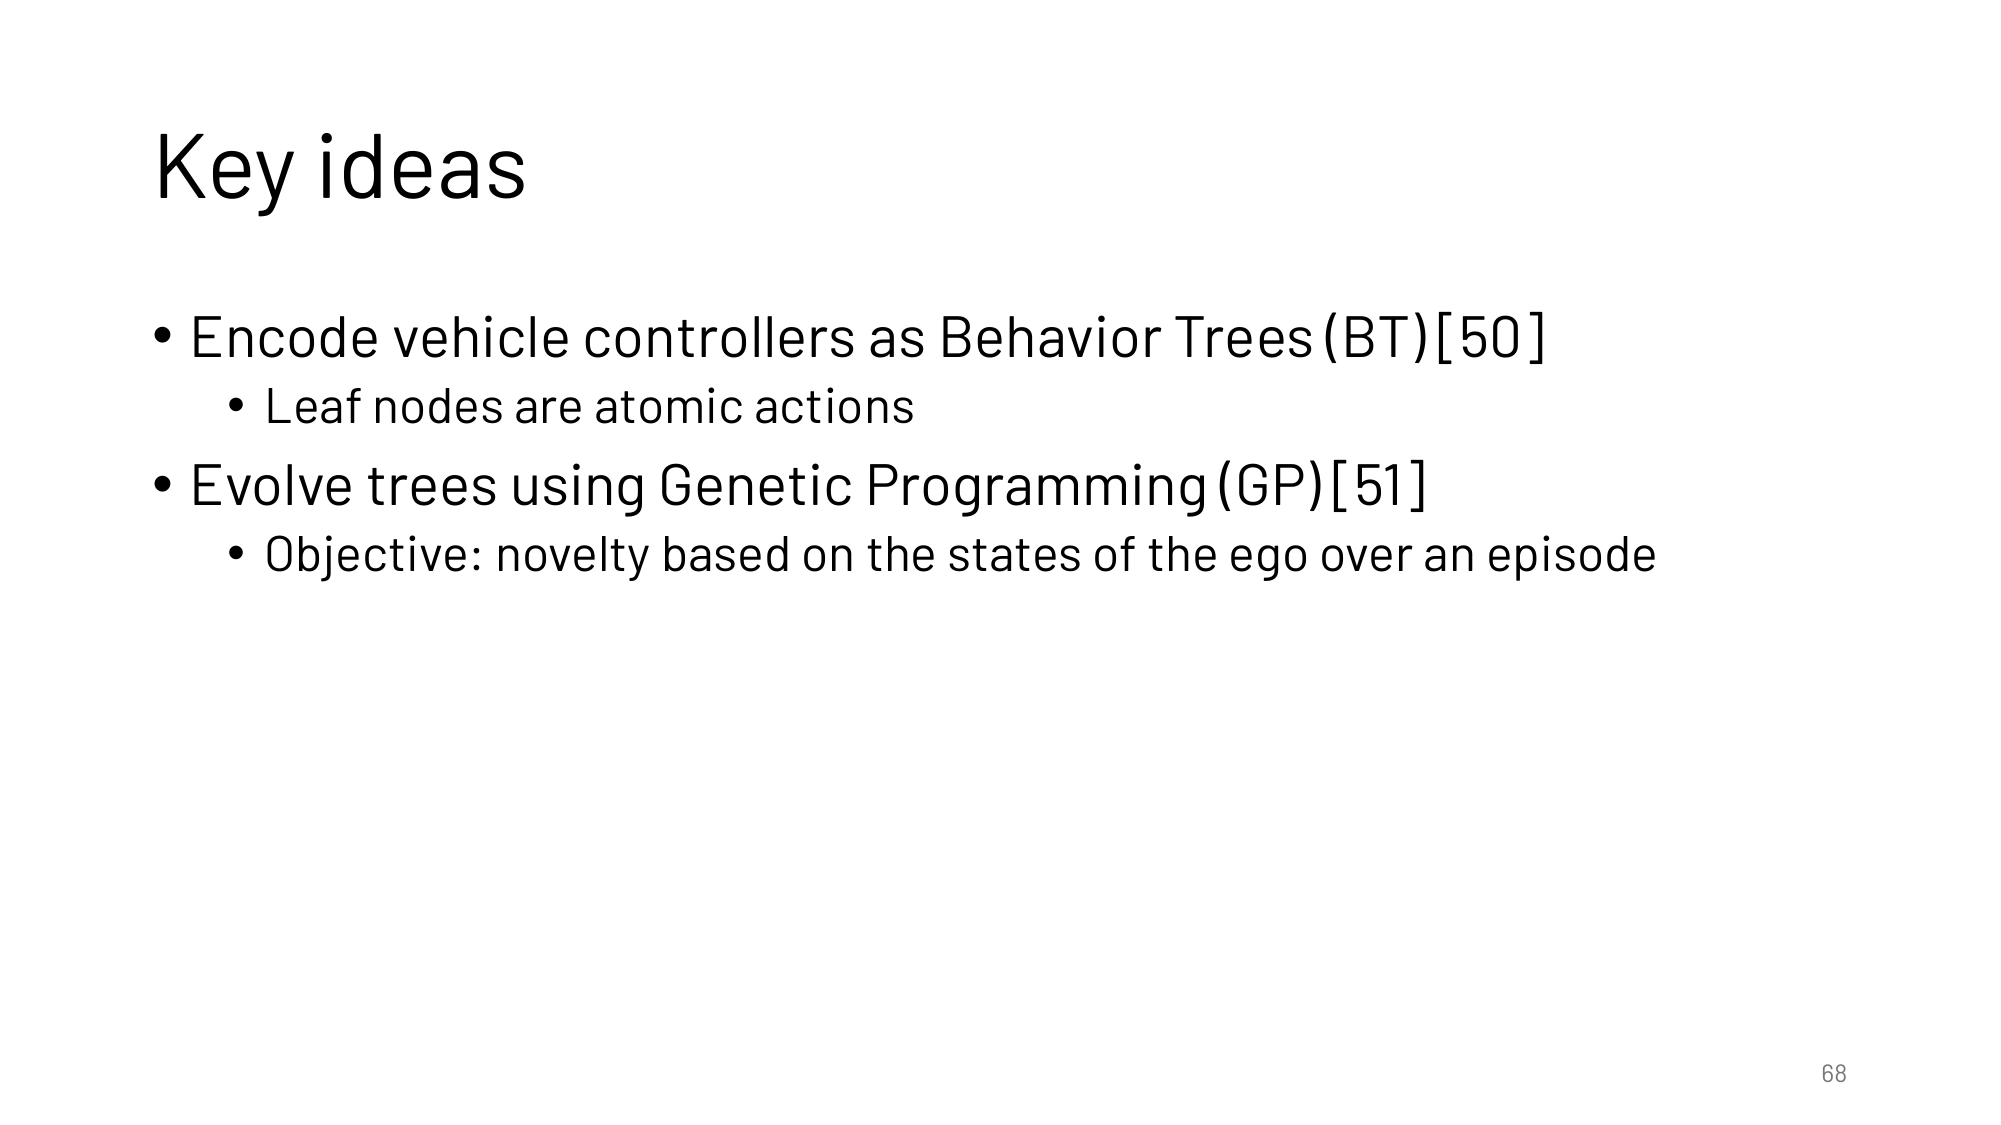

# Key ideas
Encode vehicle controllers as Behavior Trees (BT) [50]
Leaf nodes are atomic actions
Evolve trees using Genetic Programming (GP) [51]
Objective: novelty based on the states of the ego over an episode
68